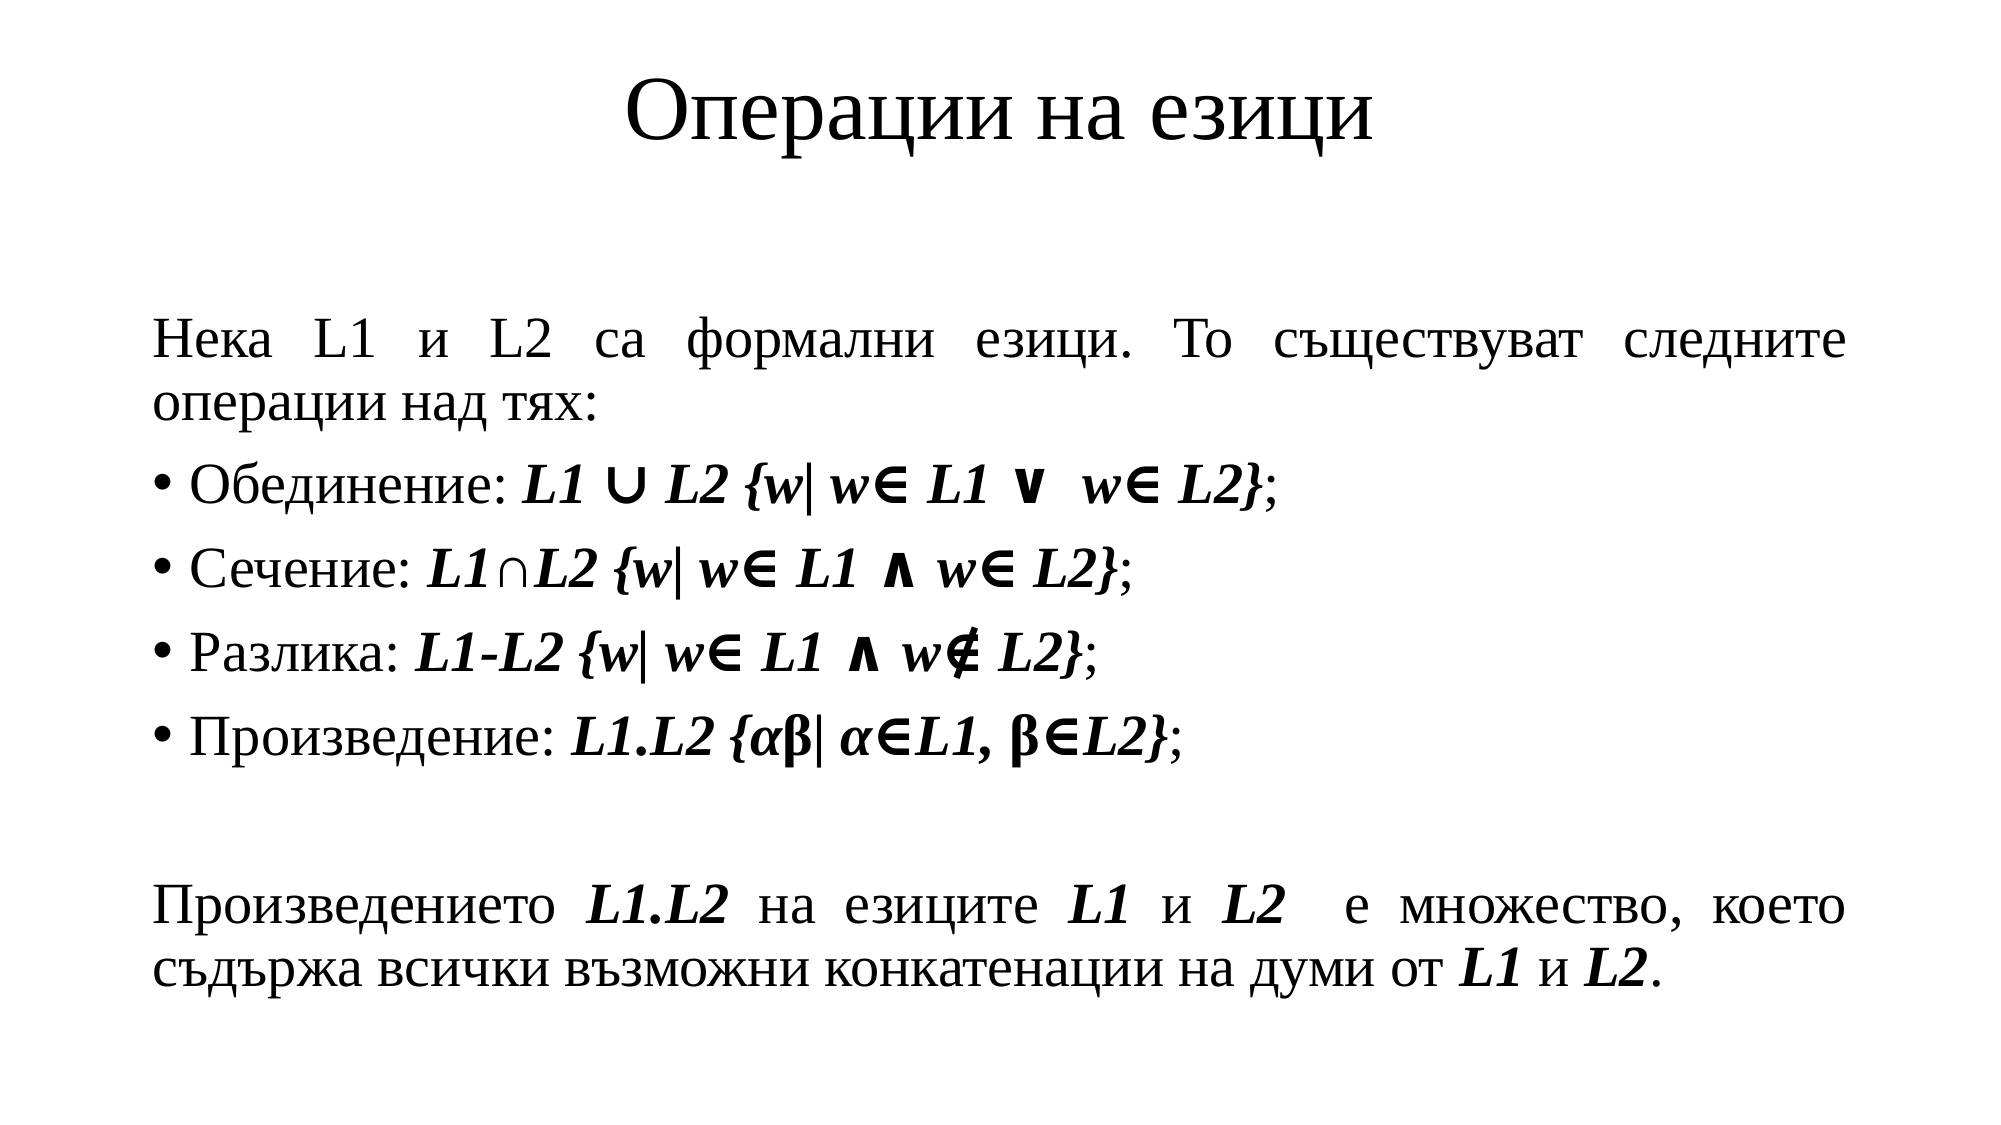

# Операции на езици
Нека L1 и L2 са формални езици. То съществуват следните операции над тях:
Обединениe: L1 ∪ L2 {w| w∈ L1 ∨  w∈ L2};
Сечение: L1∩L2 {w| w∈ L1 ∧ w∈ L2};
Разлика: L1-L2 {w| w∈ L1 ∧ w∉ L2};
Произведение: L1.L2 {αβ| α∈L1, β∈L2};

Произведението L1.L2 на езиците L1 и L2  е множество, което съдържа всички възможни конкатенации на думи от L1 и L2.